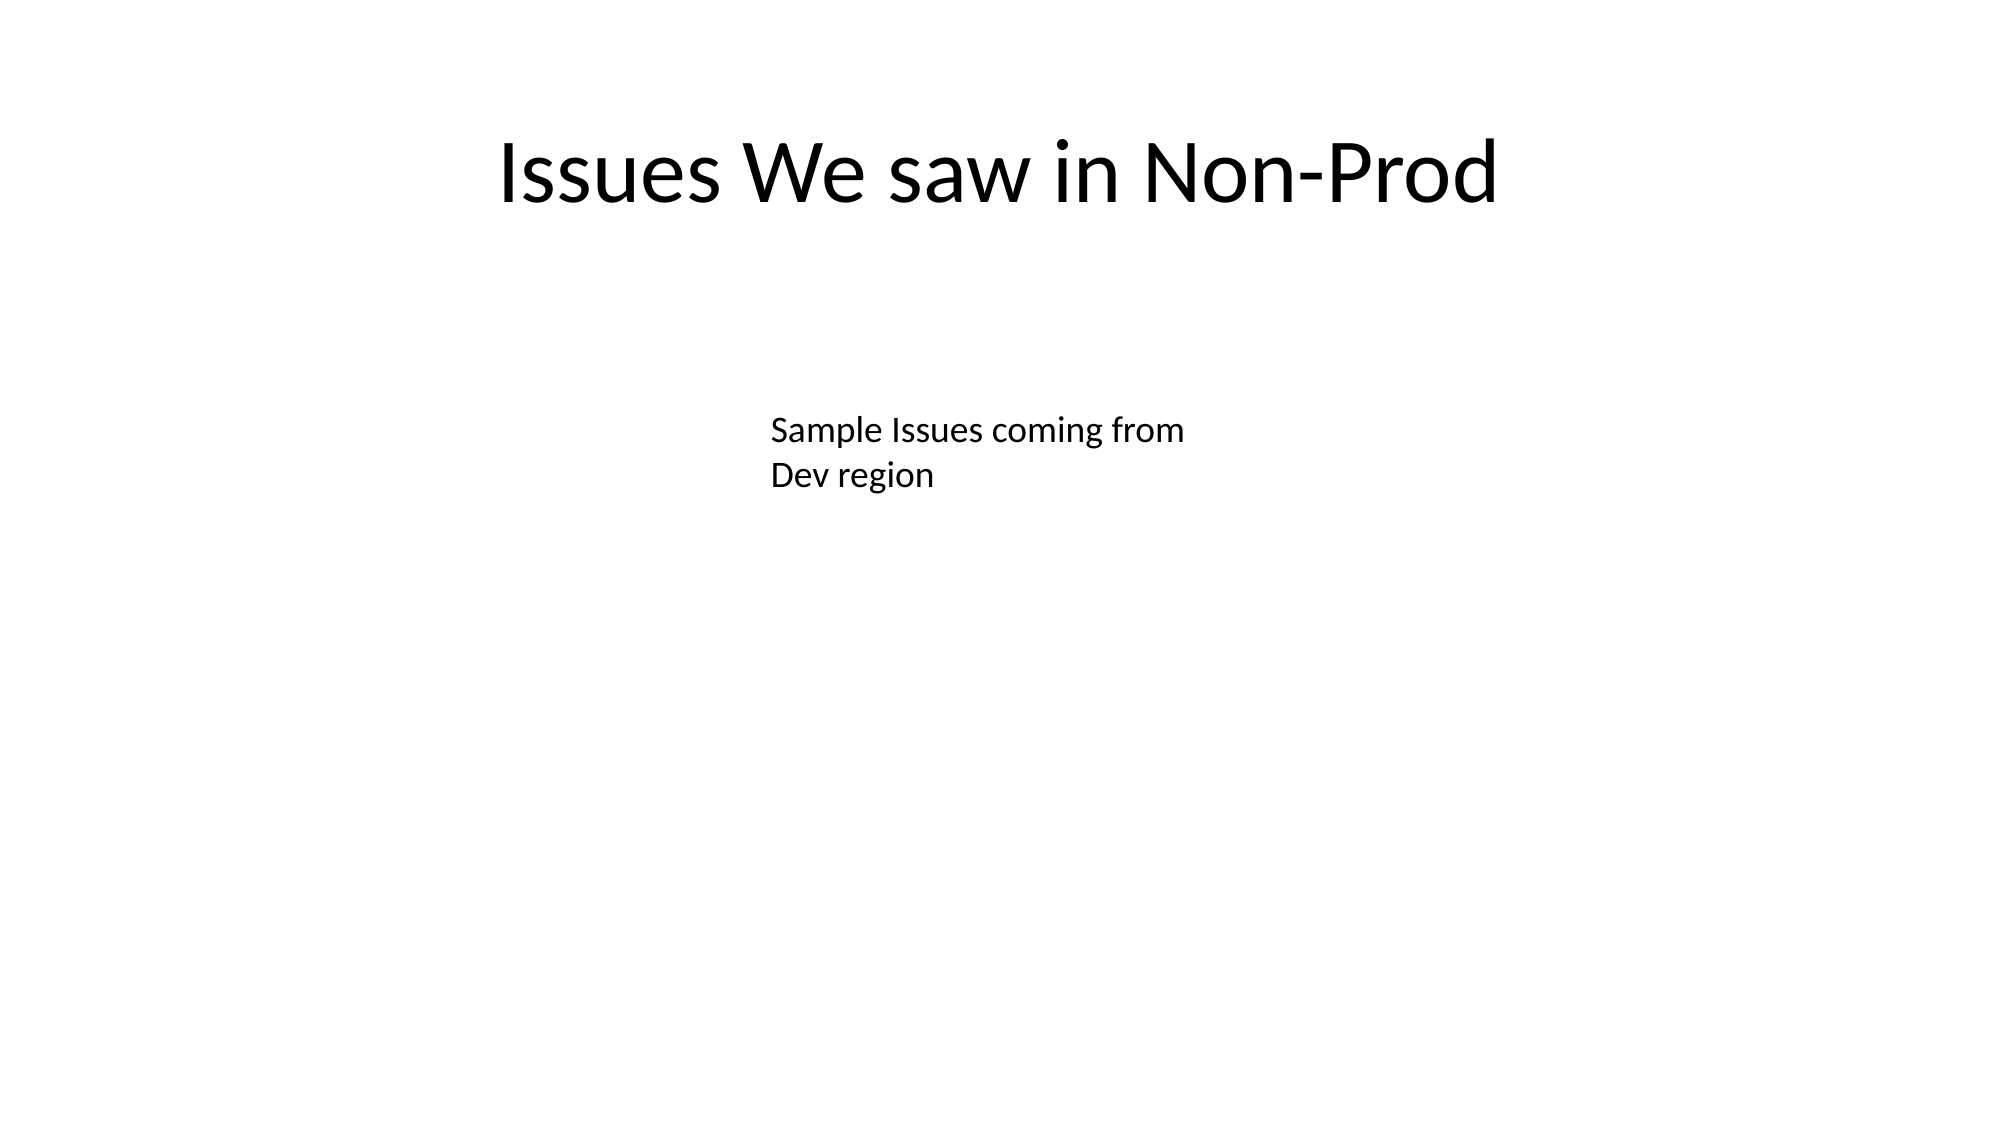

# Issues We saw in Non-Prod
Sample Issues coming from Dev region